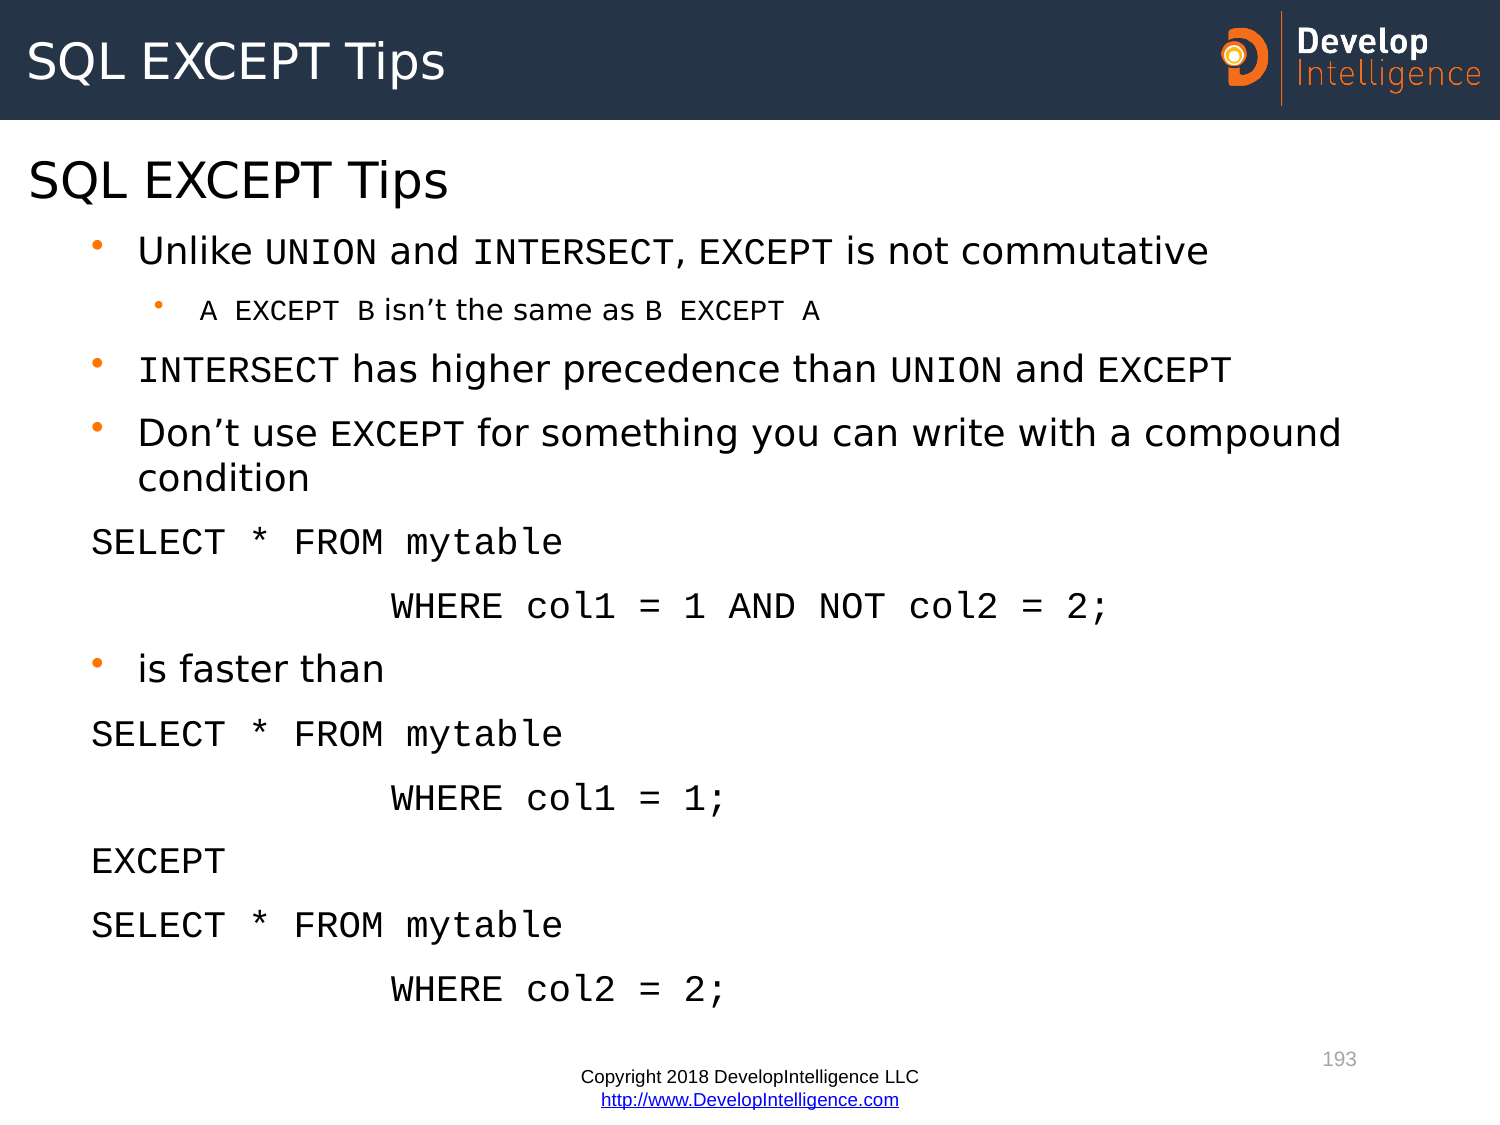

# SQL EXCEPT Tips
SQL EXCEPT Tips
Unlike UNION and INTERSECT, EXCEPT is not commutative
A EXCEPT B isn’t the same as B EXCEPT A
INTERSECT has higher precedence than UNION and EXCEPT
Don’t use EXCEPT for something you can write with a compound condition
SELECT * FROM mytable
		WHERE col1 = 1 AND NOT col2 = 2;
is faster than
SELECT * FROM mytable
		WHERE col1 = 1;
EXCEPT
SELECT * FROM mytable
		WHERE col2 = 2;

193